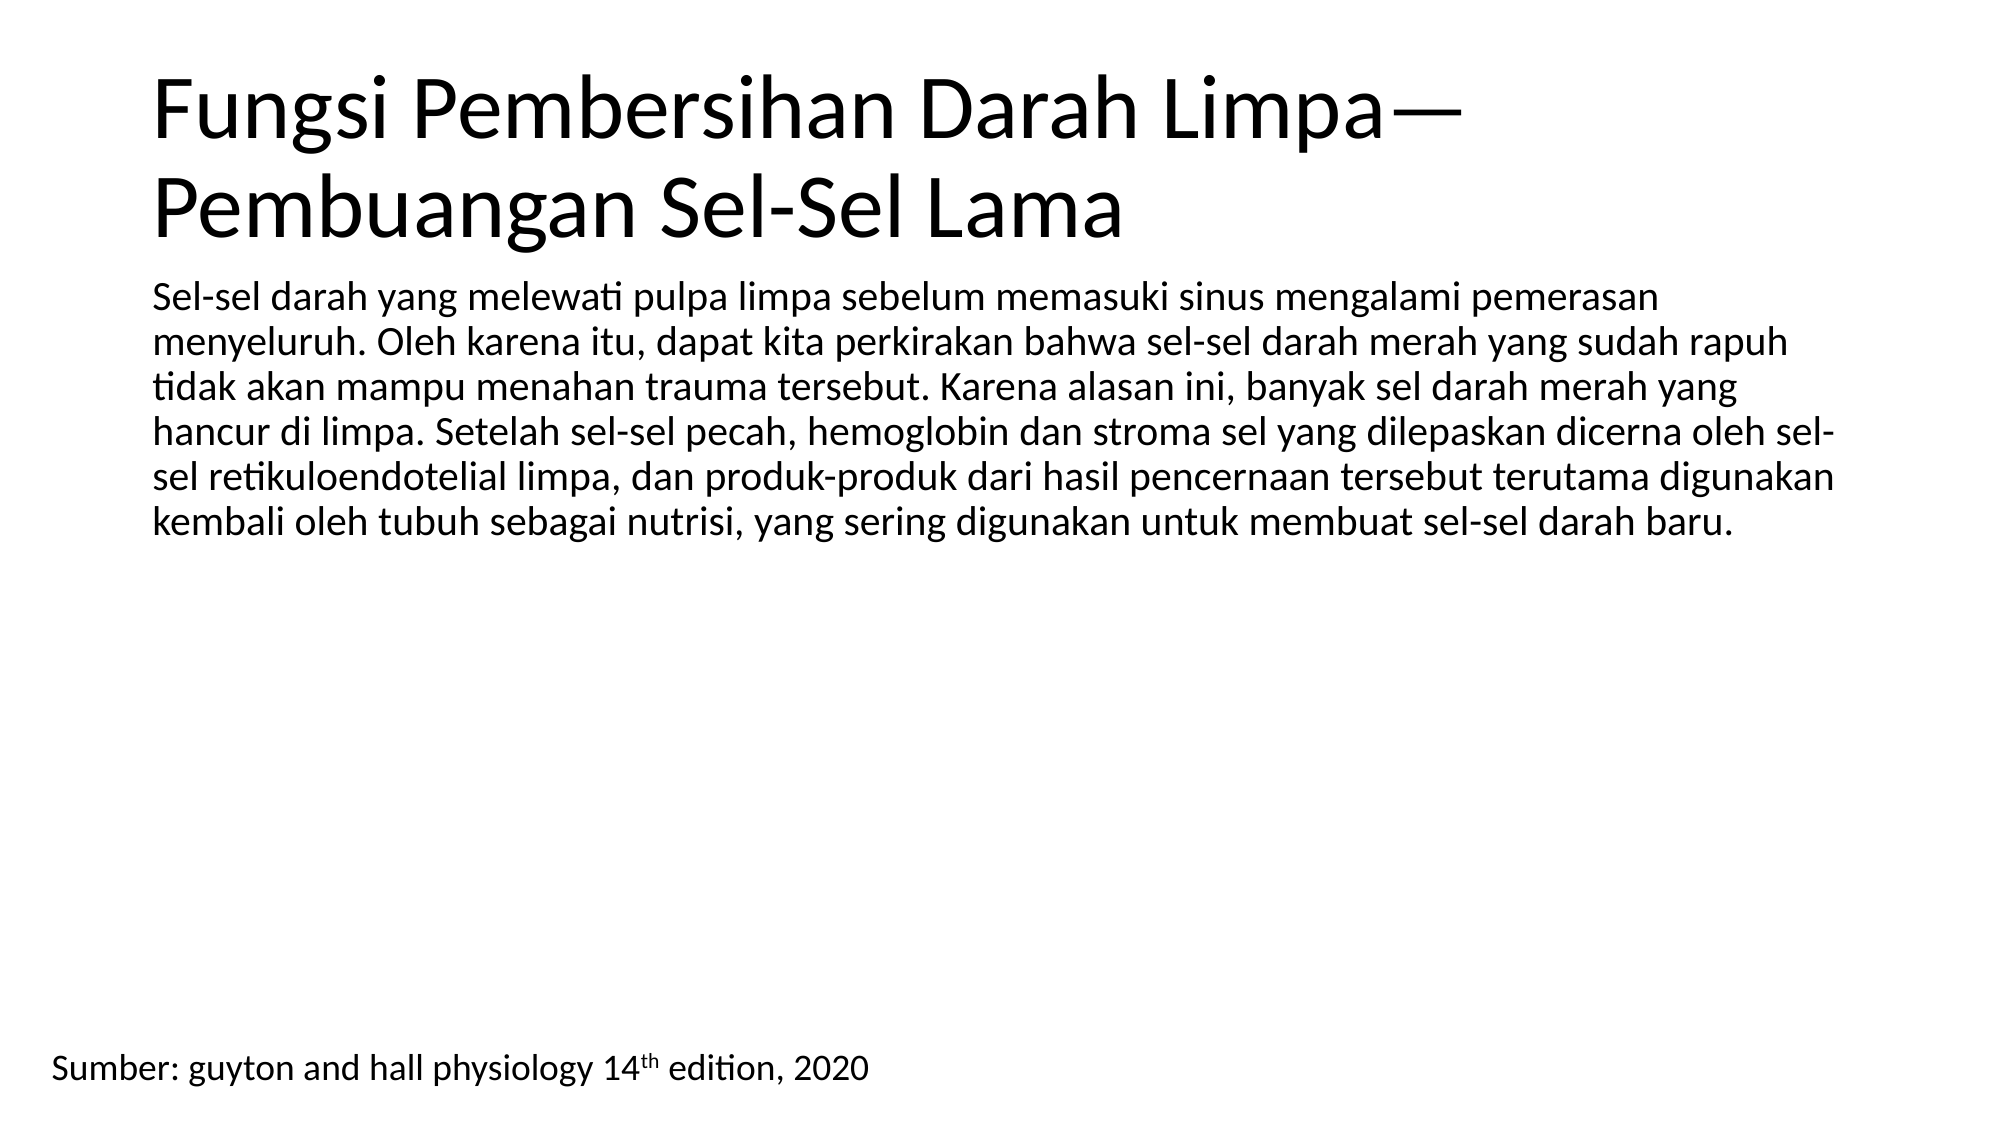

# Fungsi Pembersihan Darah Limpa—Pembuangan Sel-Sel Lama
Sel-sel darah yang melewati pulpa limpa sebelum memasuki sinus mengalami pemerasan menyeluruh. Oleh karena itu, dapat kita perkirakan bahwa sel-sel darah merah yang sudah rapuh tidak akan mampu menahan trauma tersebut. Karena alasan ini, banyak sel darah merah yang hancur di limpa. Setelah sel-sel pecah, hemoglobin dan stroma sel yang dilepaskan dicerna oleh sel-sel retikuloendotelial limpa, dan produk-produk dari hasil pencernaan tersebut terutama digunakan kembali oleh tubuh sebagai nutrisi, yang sering digunakan untuk membuat sel-sel darah baru.
Sumber: guyton and hall physiology 14th edition, 2020